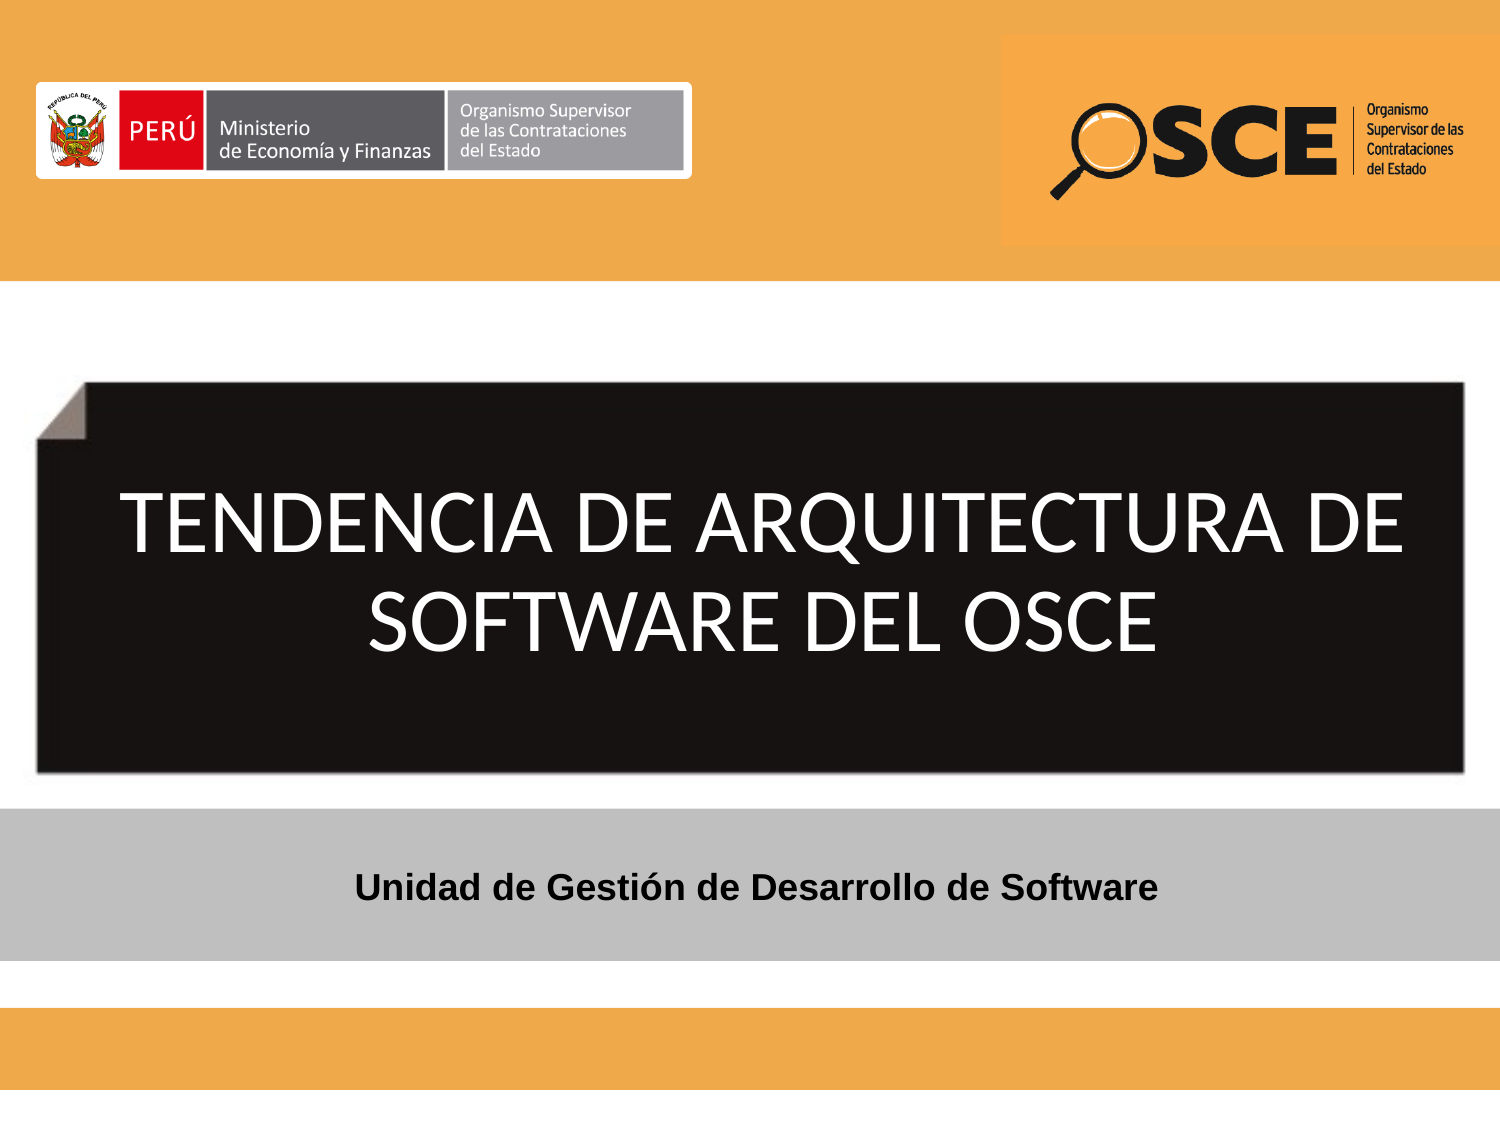

TENDENCIA DE ARQUITECTURA DE SOFTWARE DEL OSCE